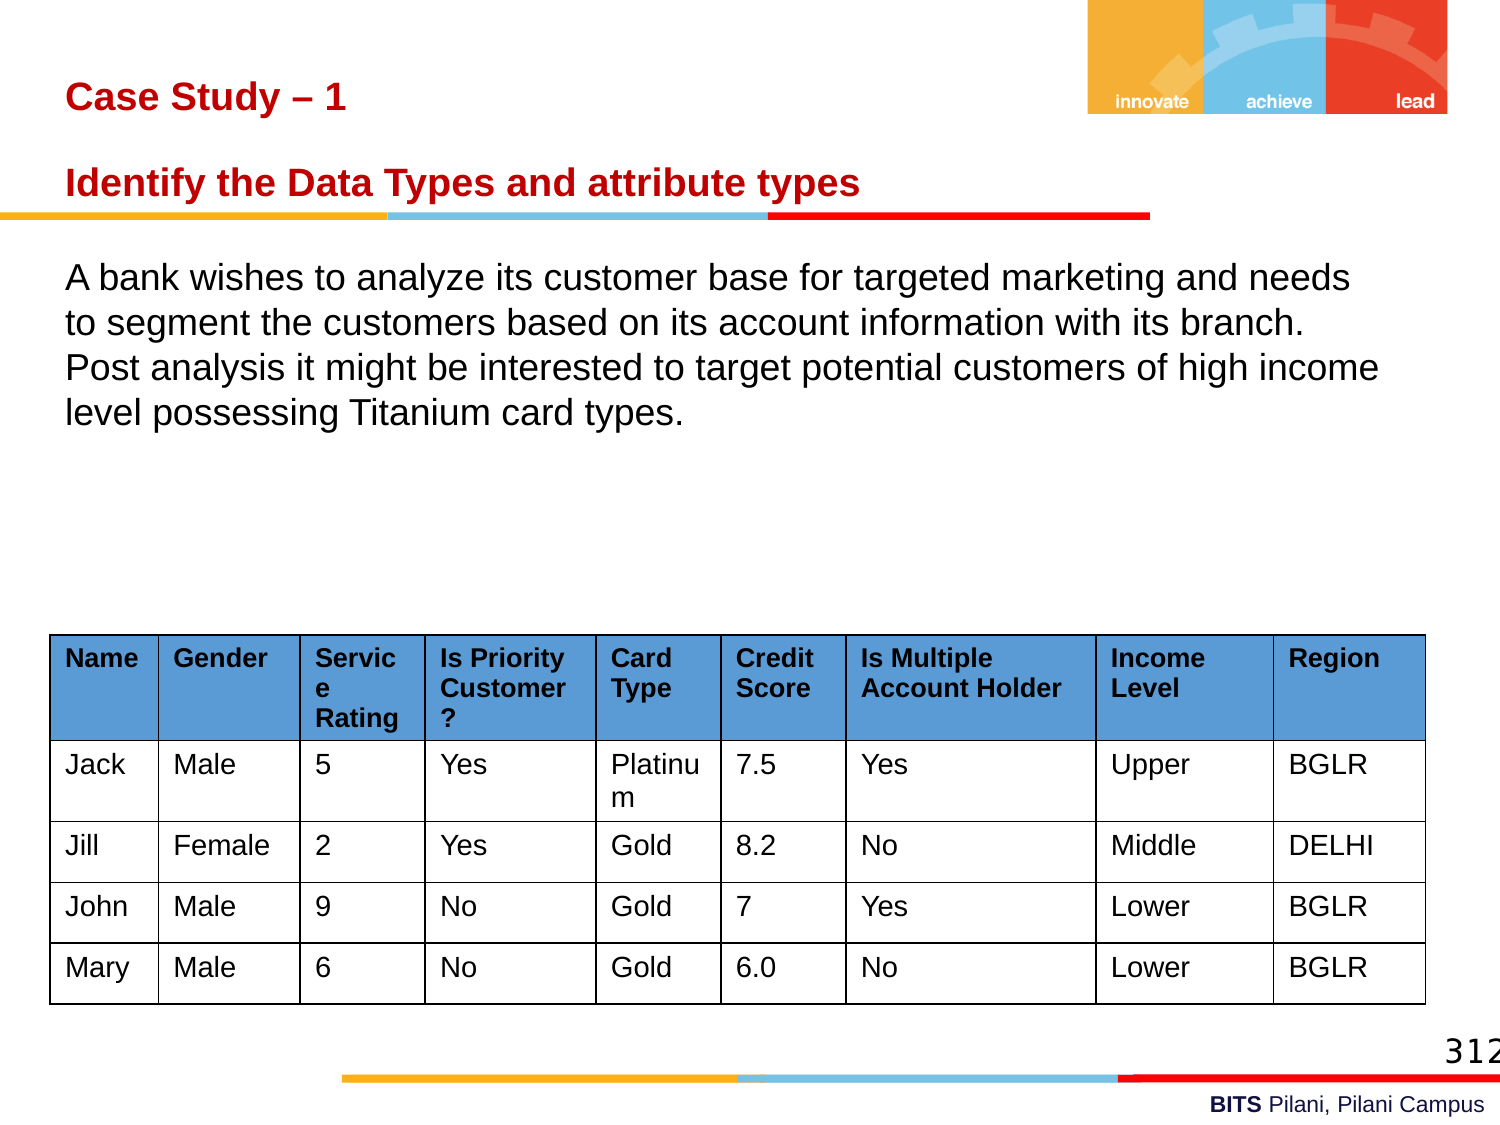

Case Study – 1
Identify the Data Types and attribute types
A bank wishes to analyze its customer base for targeted marketing and needs to segment the customers based on its account information with its branch. Post analysis it might be interested to target potential customers of high income level possessing Titanium card types.

| Name | Gender | Service Rating | Is Priority Customer? | Card Type | Credit Score | Is Multiple Account Holder | Income Level | Region |
| --- | --- | --- | --- | --- | --- | --- | --- | --- |
| Jack | Male | 5 | Yes | Platinum | 7.5 | Yes | Upper | BGLR |
| Jill | Female | 2 | Yes | Gold | 8.2 | No | Middle | DELHI |
| John | Male | 9 | No | Gold | 7 | Yes | Lower | BGLR |
| Mary | Male | 6 | No | Gold | 6.0 | No | Lower | BGLR |
312